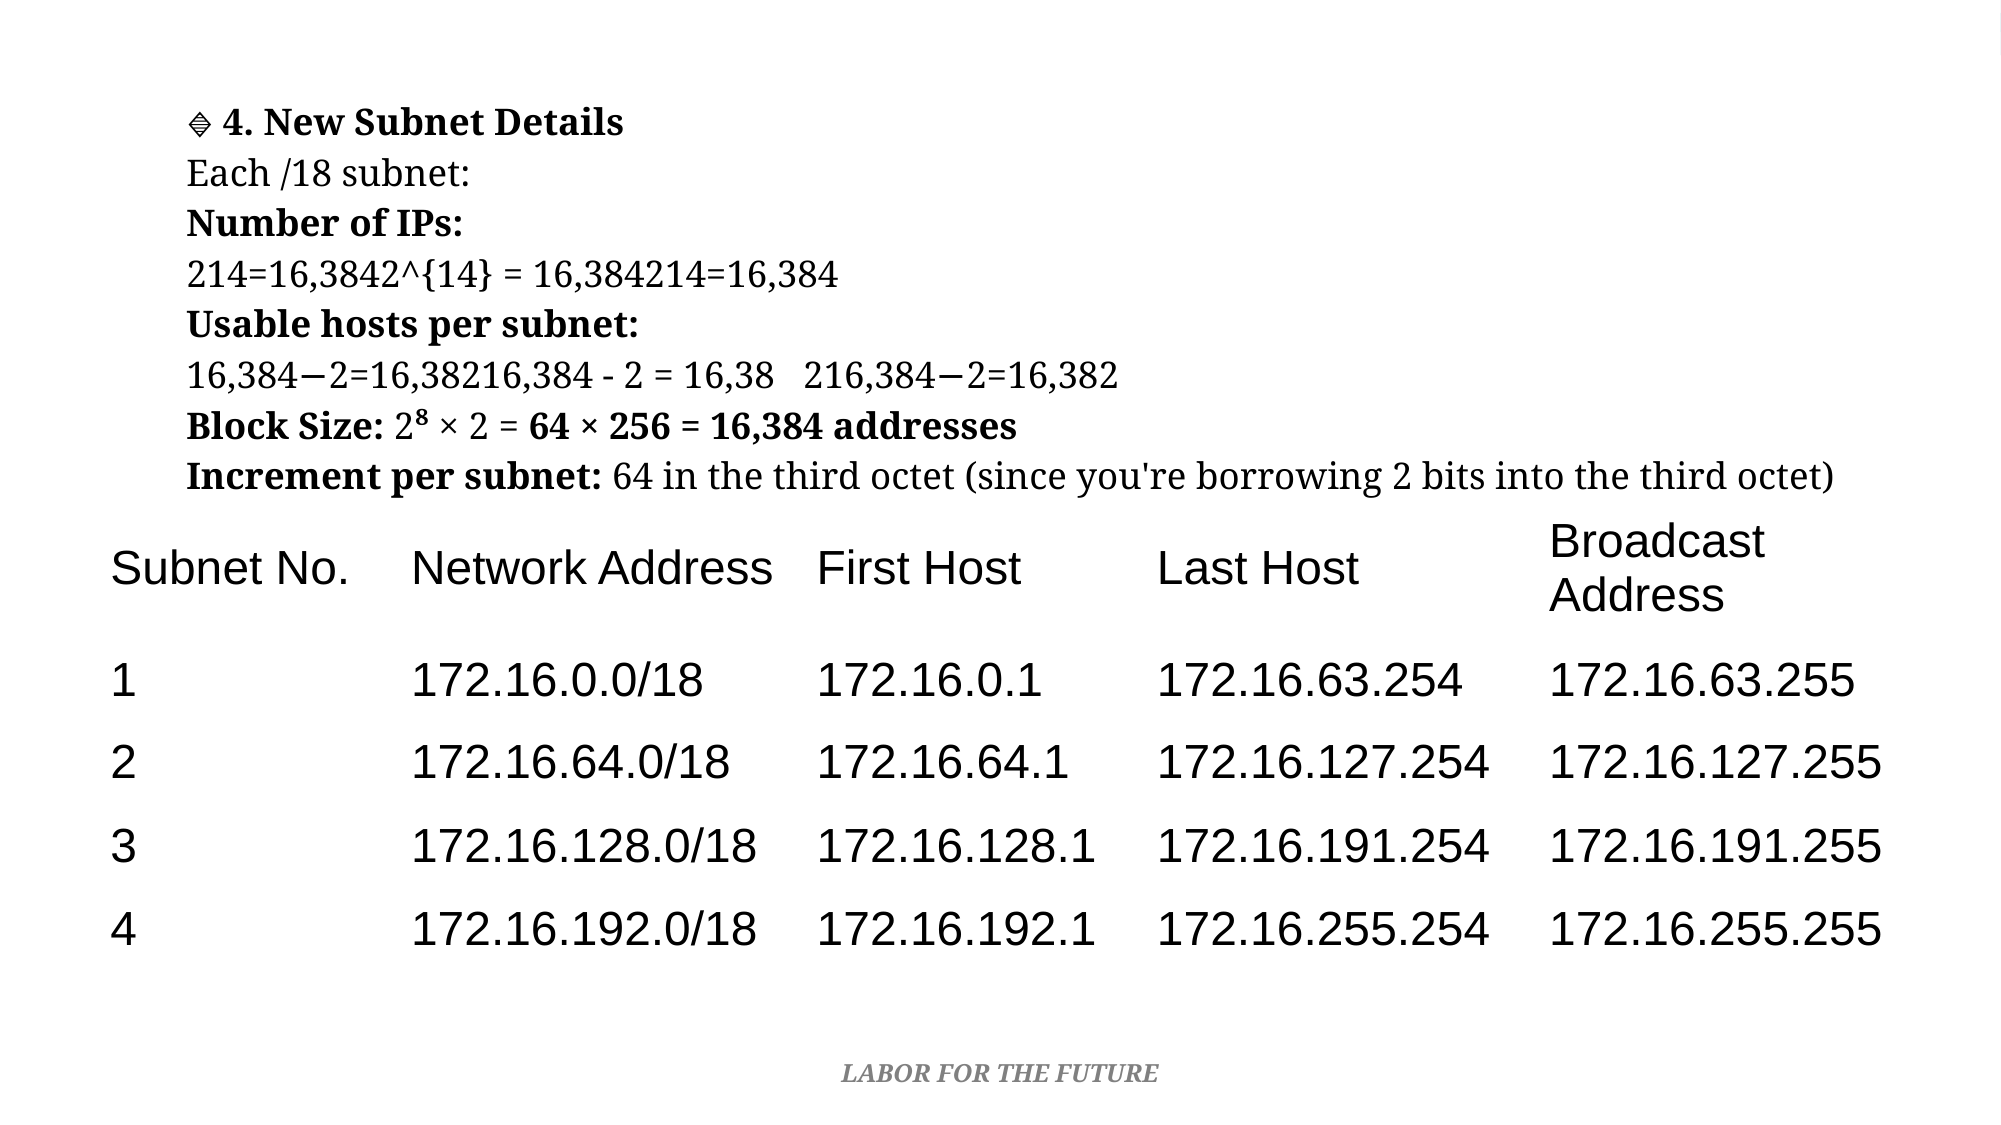

5. Resulting Subnets

🔹 4. New Subnet Details
Each /18 subnet:
Number of IPs:
214=16,3842^{14} = 16,384214=16,384
Usable hosts per subnet:
16,384−2=16,38216,384 - 2 = 16,38   216,384−2=16,382
Block Size: 2⁸ × 2 = 64 × 256 = 16,384 addresses
Increment per subnet: 64 in the third octet (since you're borrowing 2 bits into the third octet)

| Subnet No. | Network Address | First Host | Last Host | Broadcast Address |
| --- | --- | --- | --- | --- |
| 1 | 172.16.0.0/18 | 172.16.0.1 | 172.16.63.254 | 172.16.63.255 |
| 2 | 172.16.64.0/18 | 172.16.64.1 | 172.16.127.254 | 172.16.127.255 |
| 3 | 172.16.128.0/18 | 172.16.128.1 | 172.16.191.254 | 172.16.191.255 |
| 4 | 172.16.192.0/18 | 172.16.192.1 | 172.16.255.254 | 172.16.255.255 |
LABOR FOR THE FUTURE